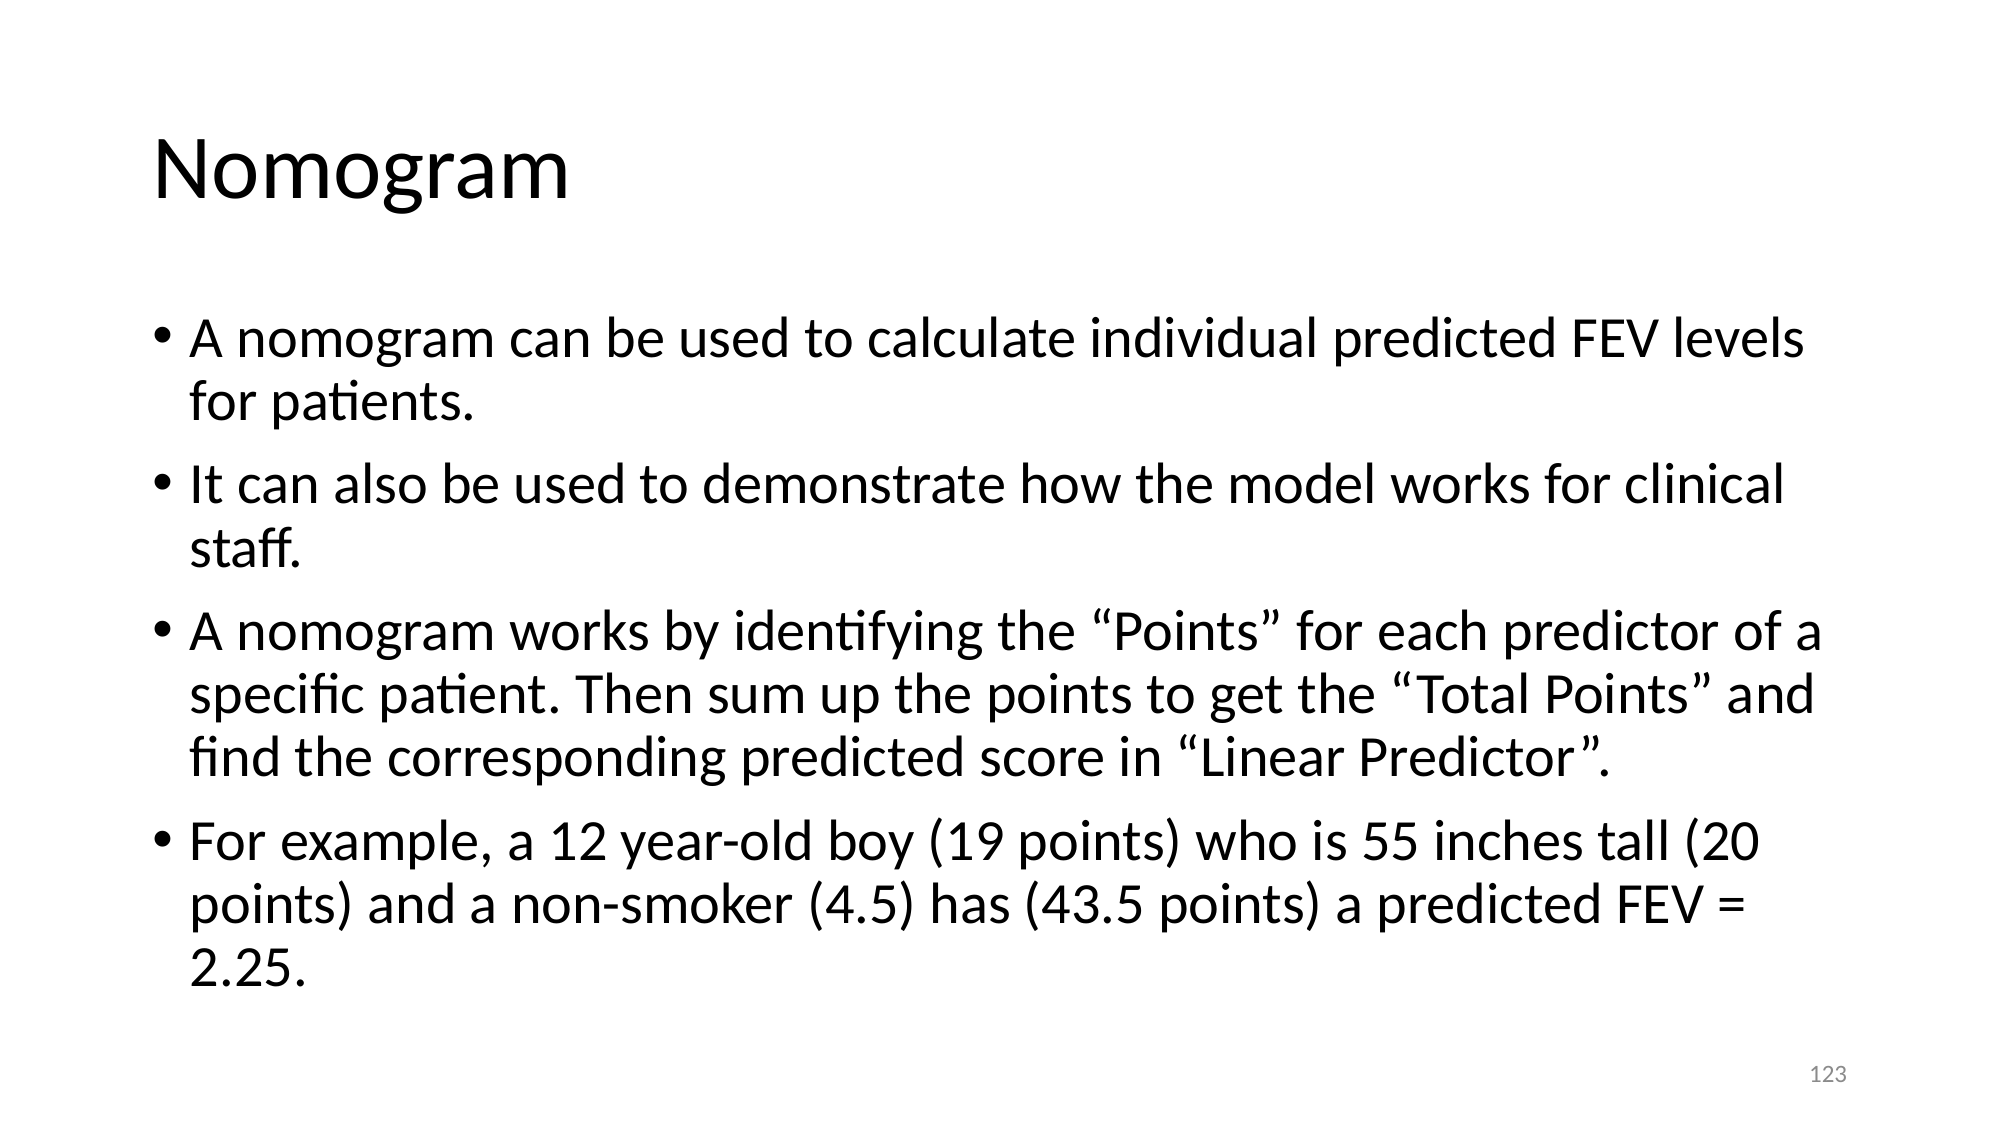

# Nomogram
A nomogram can be used to calculate individual predicted FEV levels for patients.
It can also be used to demonstrate how the model works for clinical staff.
A nomogram works by identifying the “Points” for each predictor of a specific patient. Then sum up the points to get the “Total Points” and find the corresponding predicted score in “Linear Predictor”.
For example, a 12 year-old boy (19 points) who is 55 inches tall (20 points) and a non-smoker (4.5) has (43.5 points) a predicted FEV = 2.25.

123